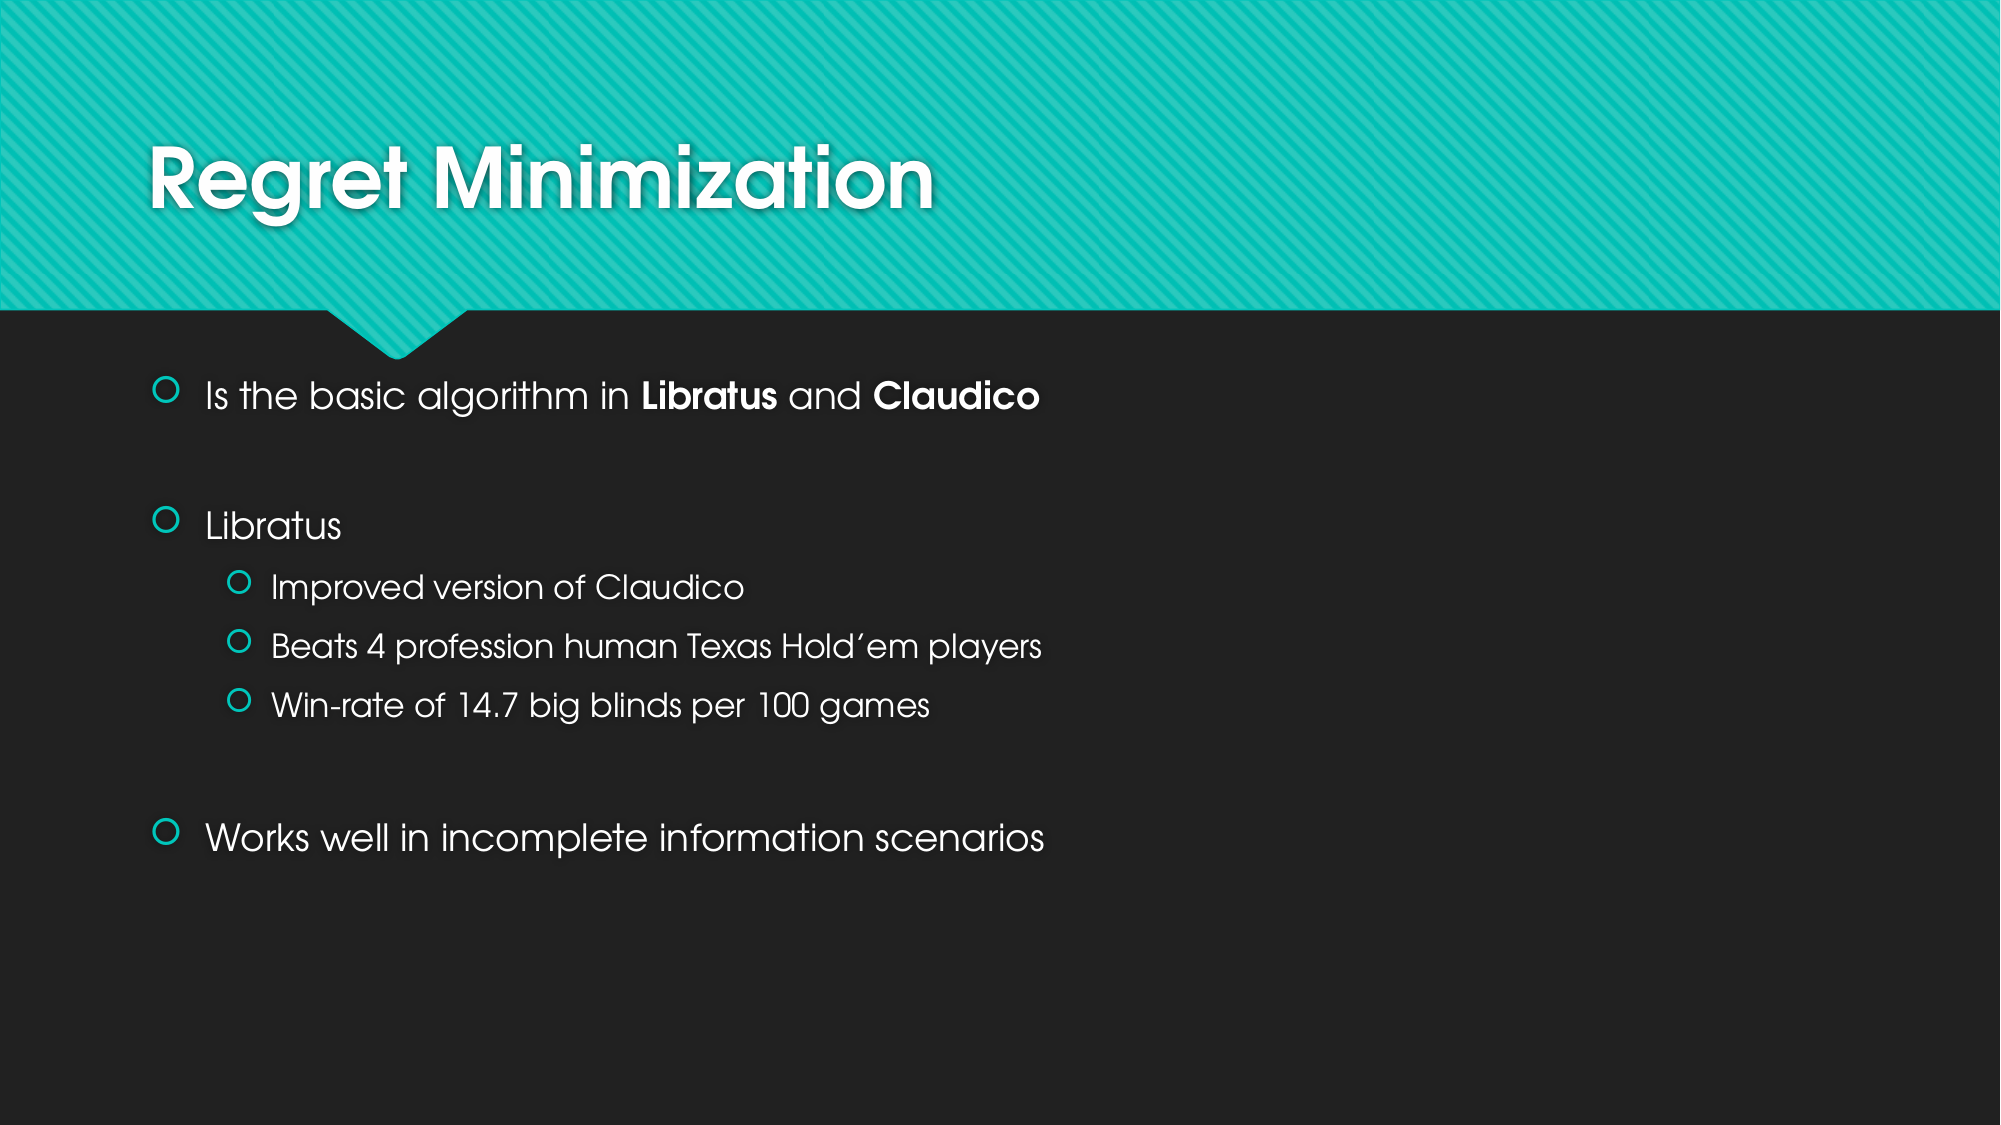

# Regret Minimization
Is the basic algorithm in Libratus and Claudico

Libratus
Improved version of Claudico
Beats 4 profession human Texas Hold’em players
Win-rate of 14.7 big blinds per 100 games

Works well in incomplete information scenarios